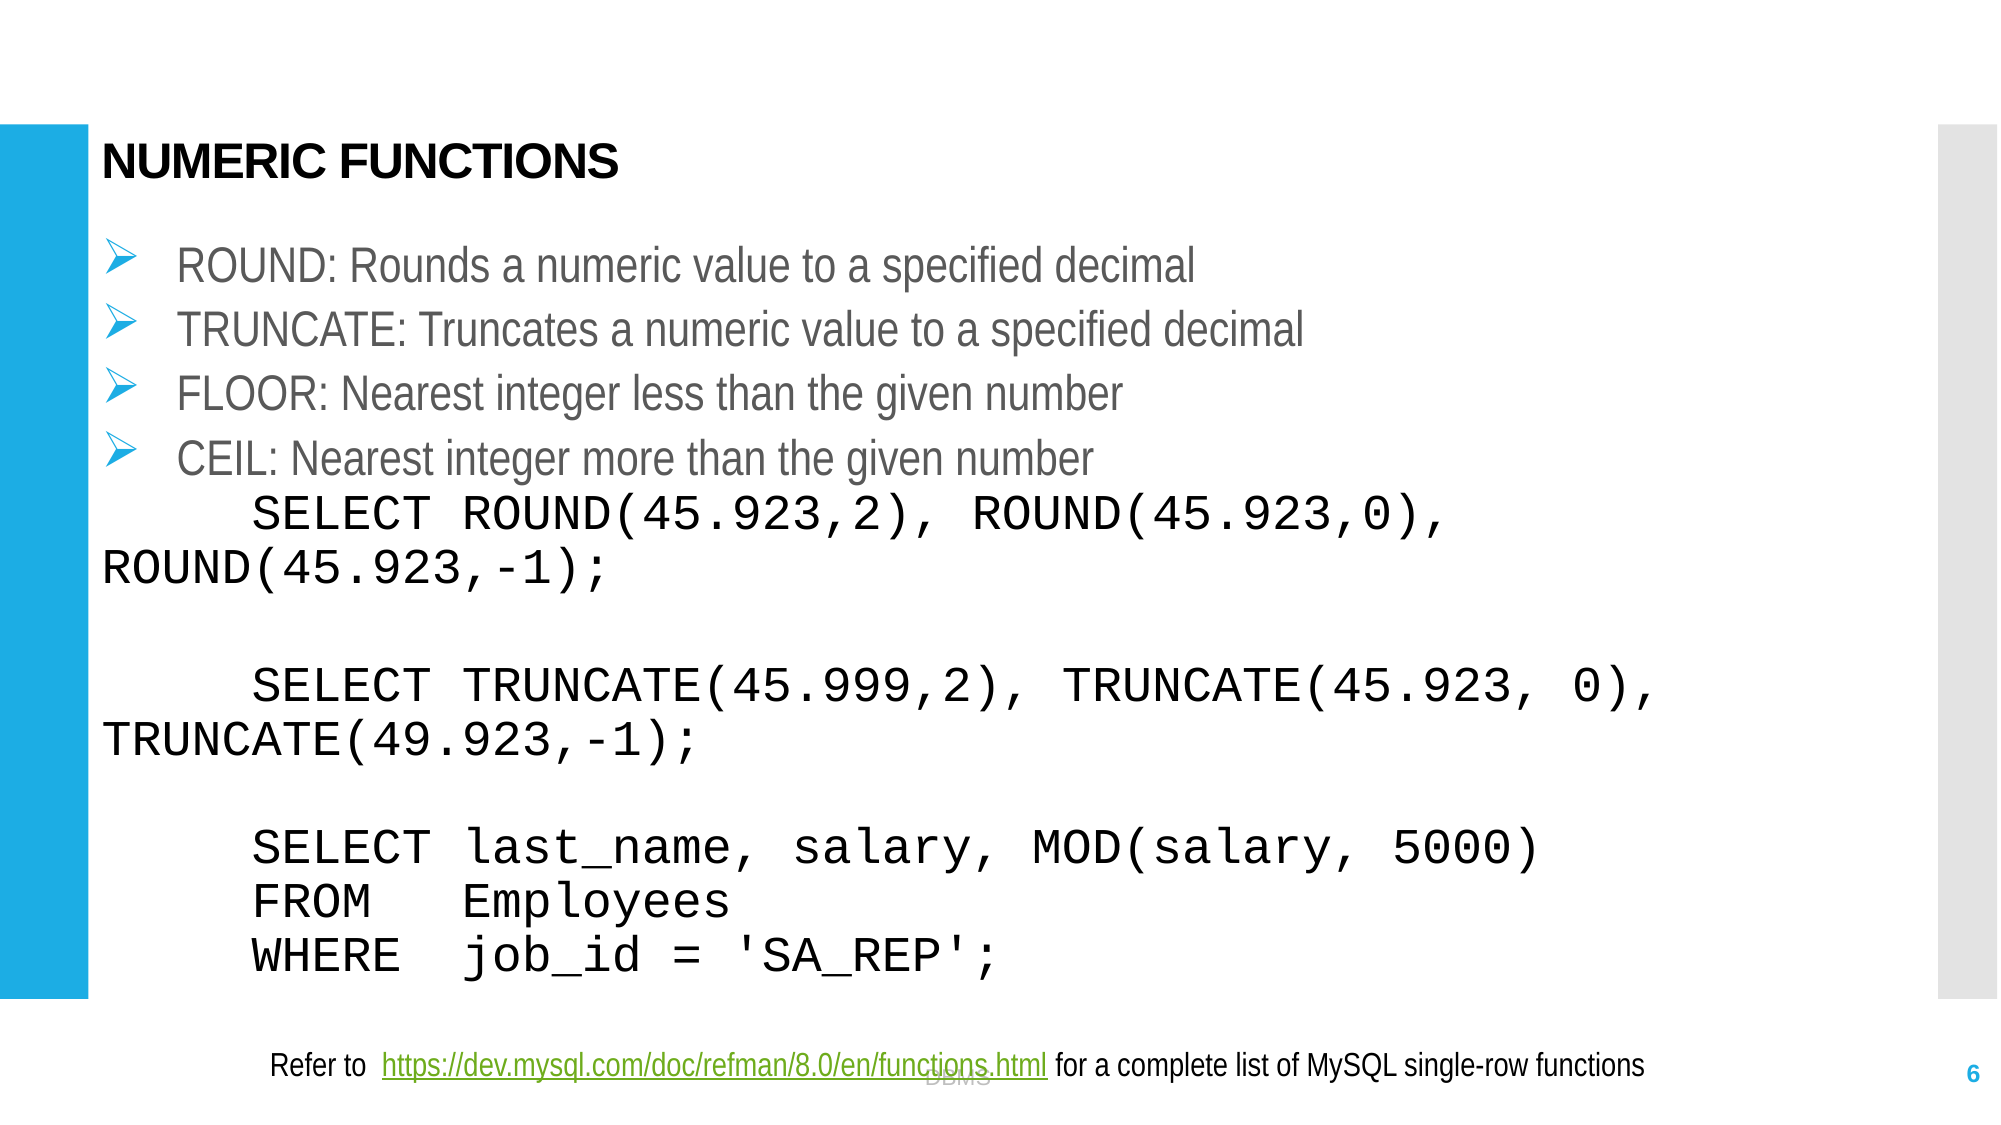

# NUMERIC FUNCTIONS
ROUND: Rounds a numeric value to a specified decimal
TRUNCATE: Truncates a numeric value to a specified decimal
FLOOR: Nearest integer less than the given number
CEIL: Nearest integer more than the given number
	SELECT ROUND(45.923,2), ROUND(45.923,0), 	ROUND(45.923,-1);

	SELECT TRUNCATE(45.999,2), TRUNCATE(45.923, 0), 	TRUNCATE(49.923,-1);

	SELECT last_name, salary, MOD(salary, 5000)
	FROM   Employees
	WHERE  job_id = 'SA_REP';

Refer to  https://dev.mysql.com/doc/refman/8.0/en/functions.html for a complete list of MySQL single-row functions
6
DBMS